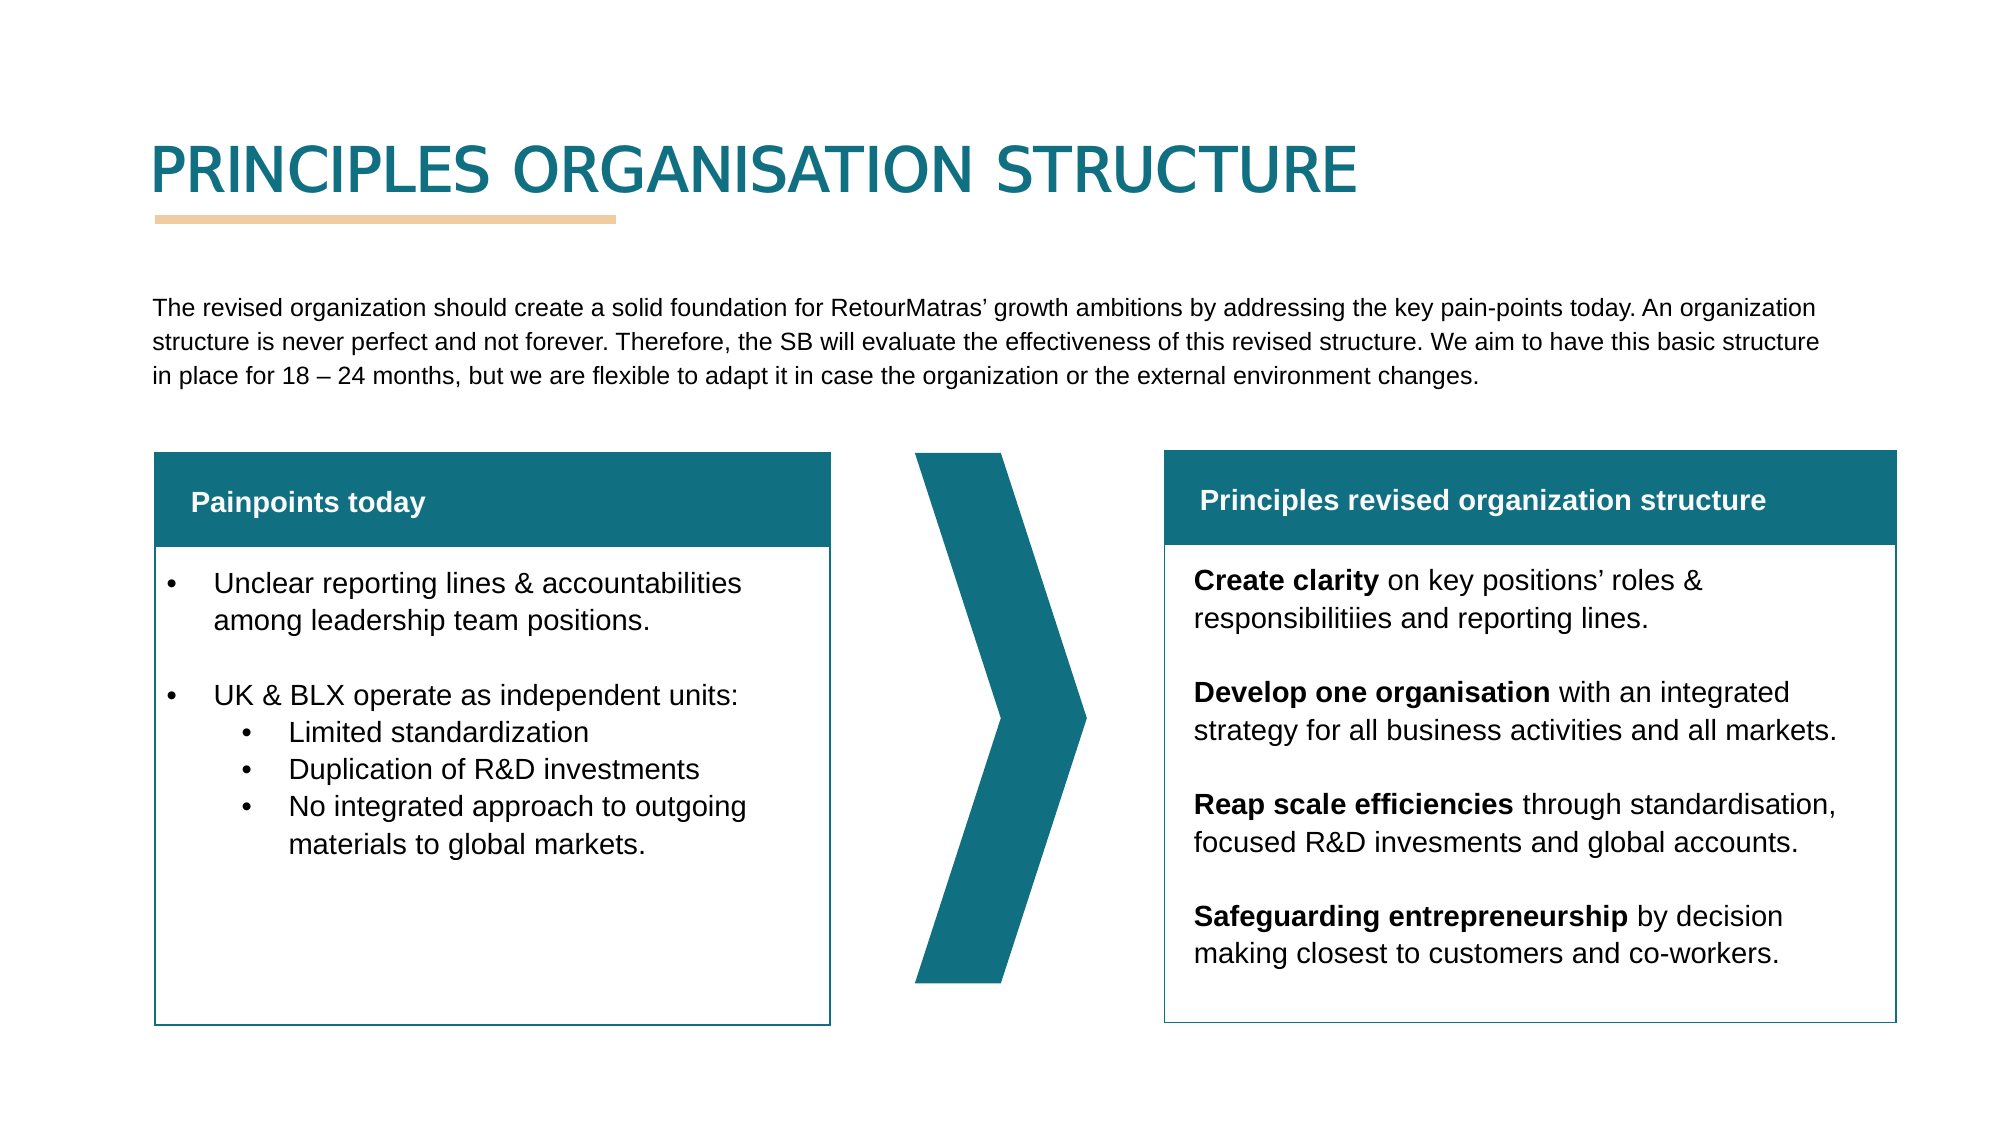

PRINCIPLES ORGANISATION STRUCTURE

The revised organization should create a solid foundation for RetourMatras’ growth ambitions by addressing the key pain-points today. An organization structure is never perfect and not forever. Therefore, the SB will evaluate the effectiveness of this revised structure. We aim to have this basic structure in place for 18 – 24 months, but we are flexible to adapt it in case the organization or the external environment changes.
| Principles revised organization structure |
| --- |
| Create clarity on key positions’ roles & responsibilitiies and reporting lines. Develop one organisation with an integrated strategy for all business activities and all markets. Reap scale efficiencies through standardisation, focused R&D invesments and global accounts. Safeguarding entrepreneurship by decision making closest to customers and co-workers. |
| Painpoints today |
| --- |
| Unclear reporting lines & accountabilities among leadership team positions. UK & BLX operate as independent units: Limited standardization Duplication of R&D investments No integrated approach to outgoing materials to global markets. |